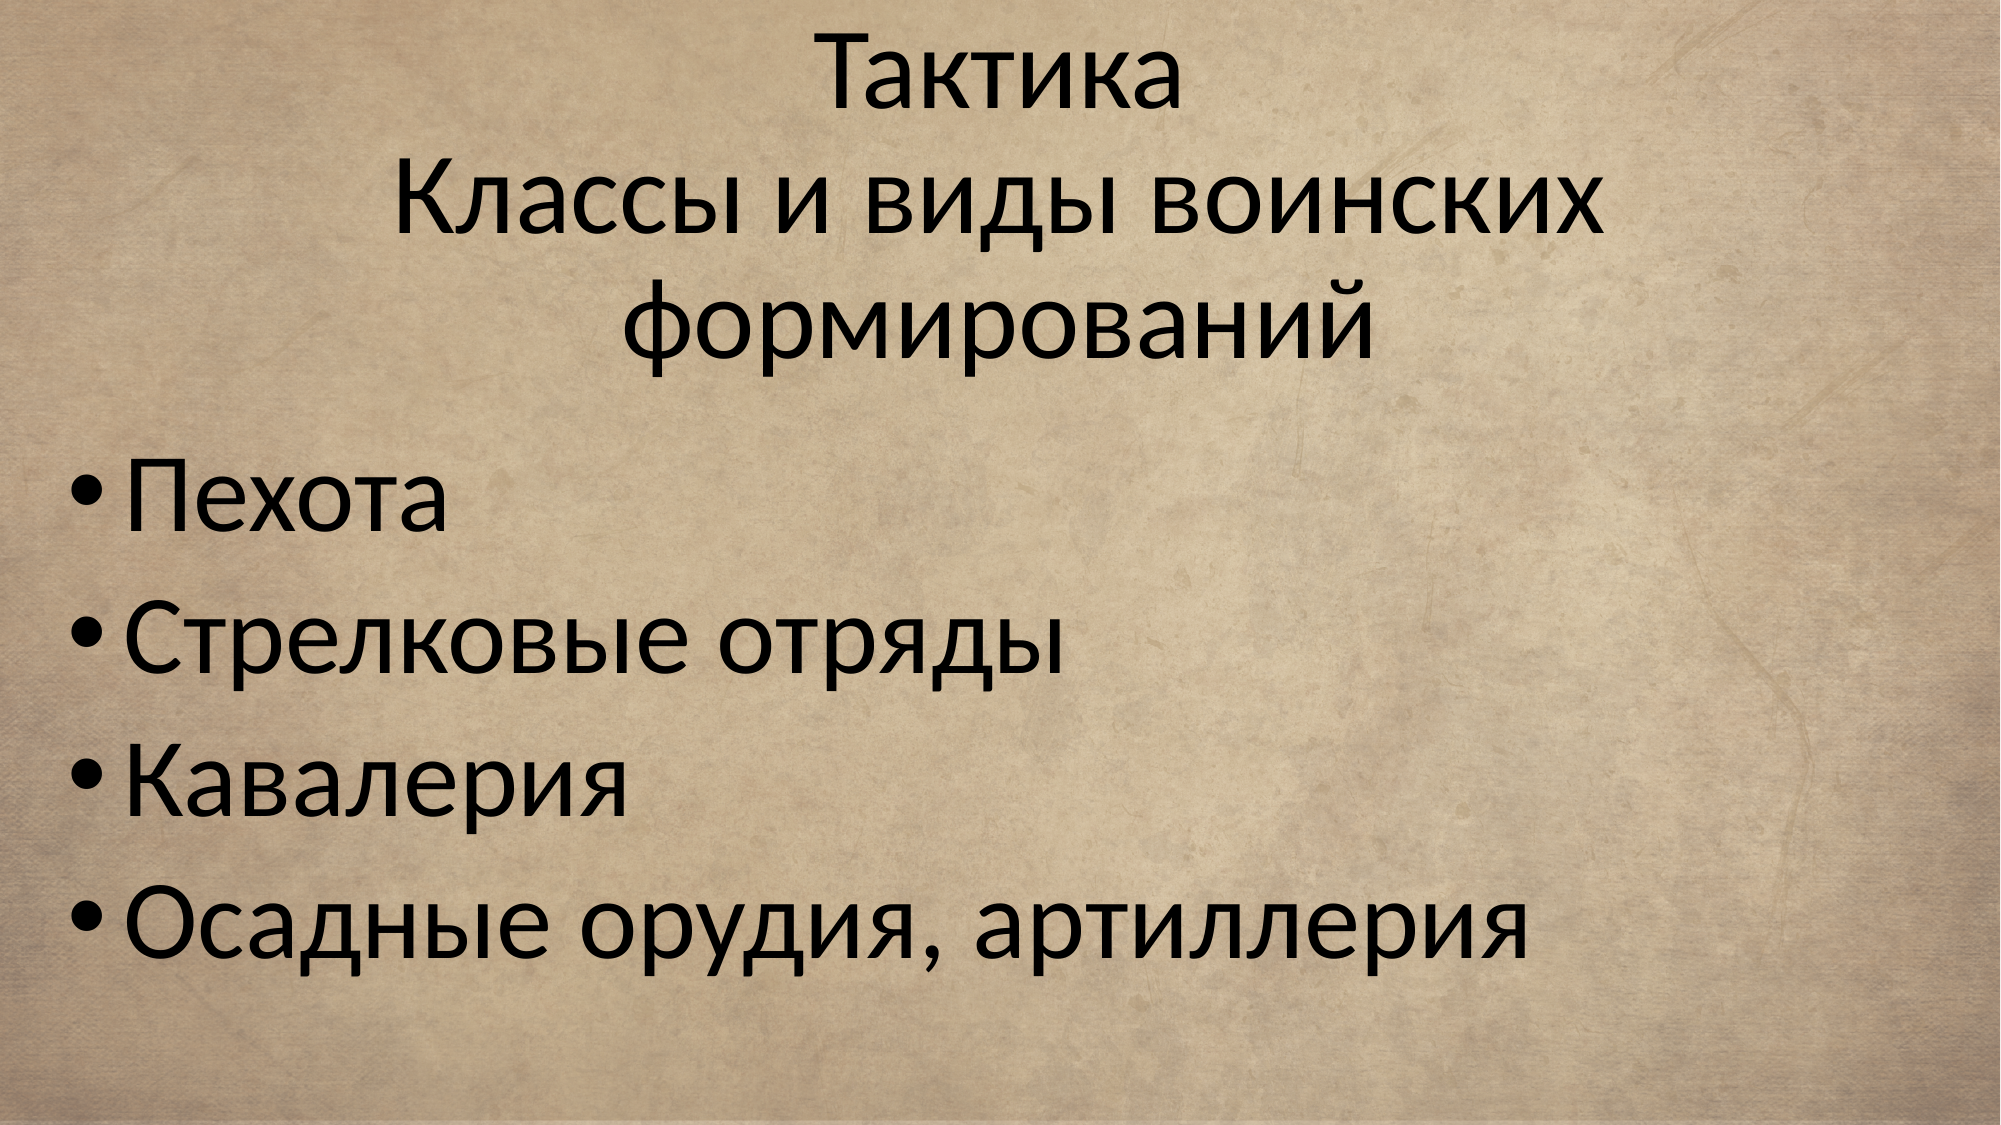

# Тактика Классы и виды воинских формирований
Пехота
Стрелковые отряды
Кавалерия
Осадные орудия, артиллерия